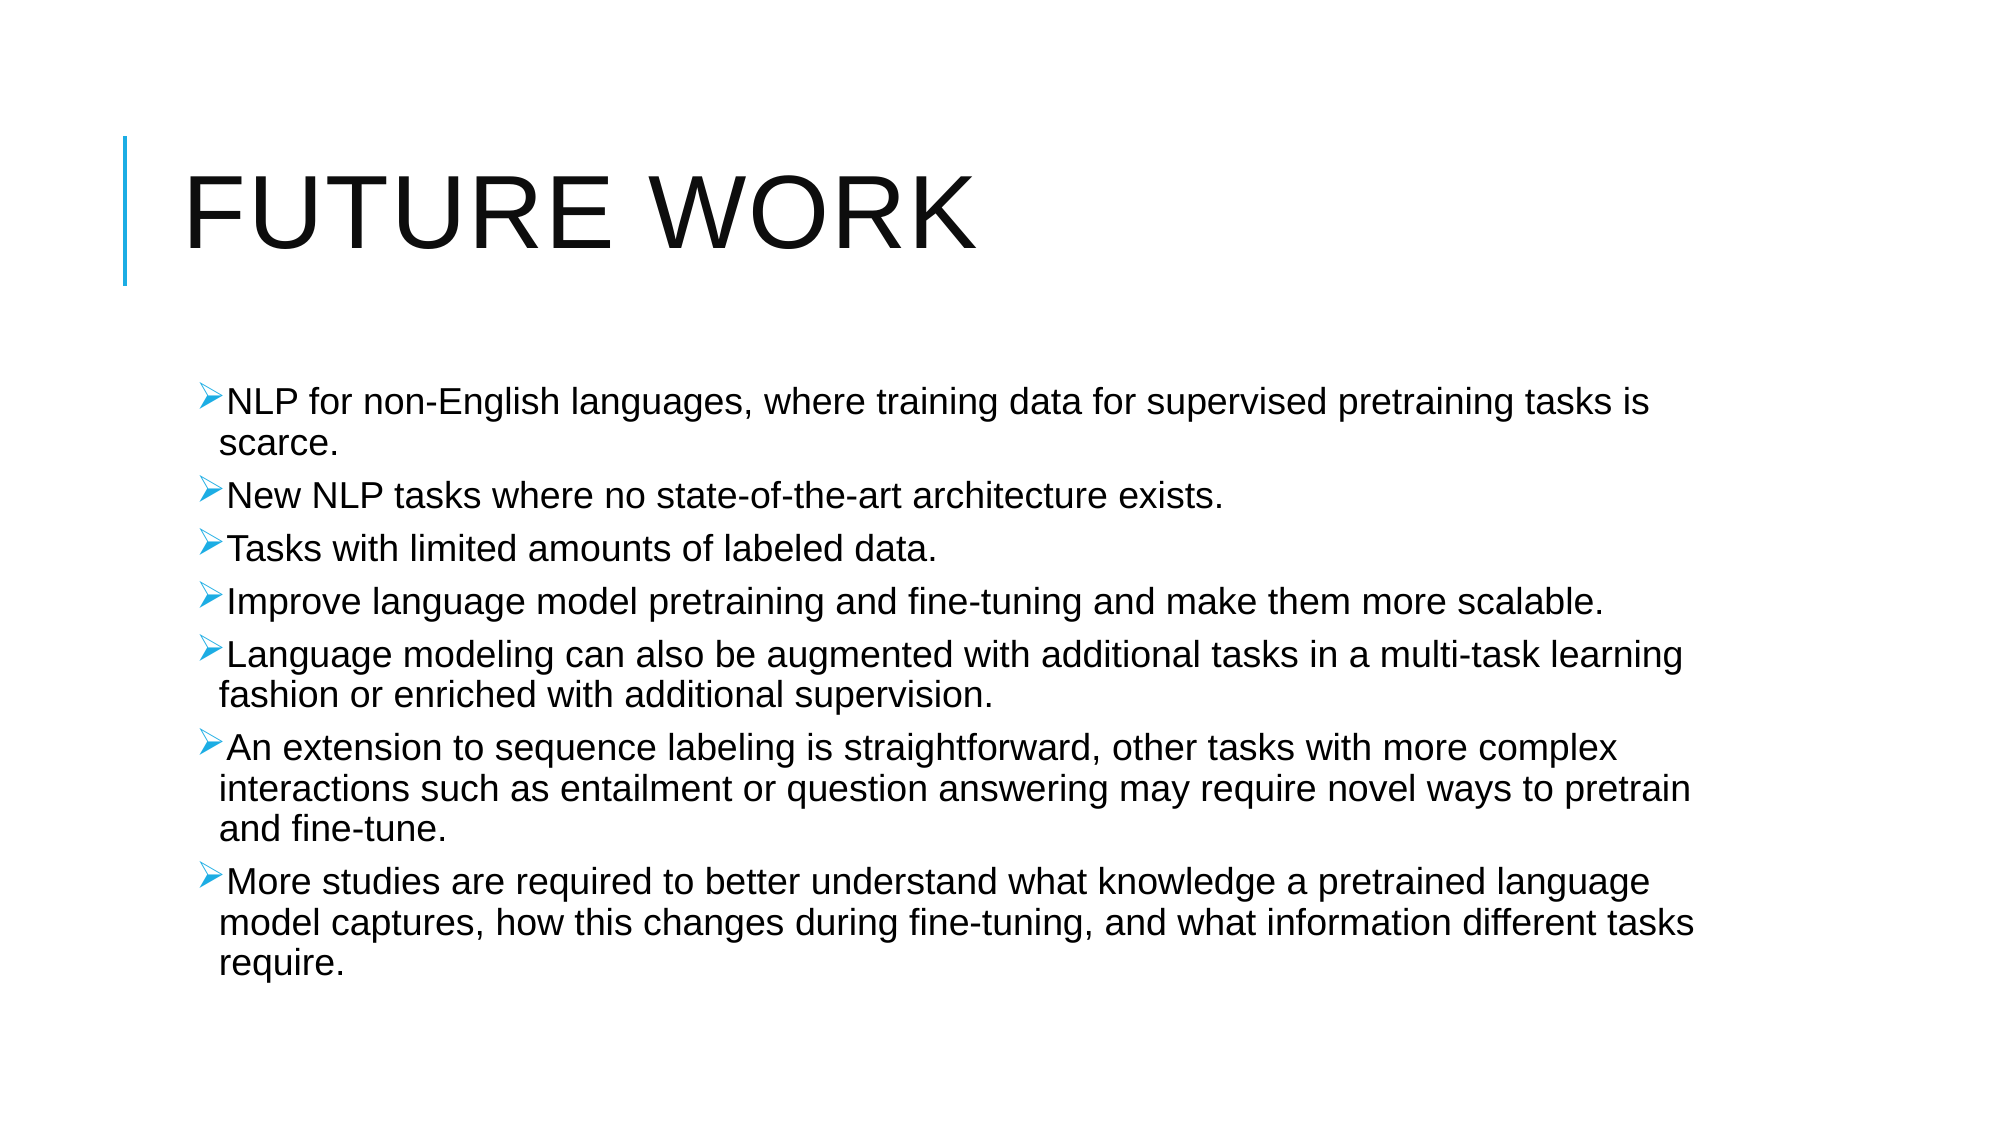

# Future work
NLP for non-English languages, where training data for supervised pretraining tasks is scarce.
New NLP tasks where no state-of-the-art architecture exists.
Tasks with limited amounts of labeled data.
Improve language model pretraining and fine-tuning and make them more scalable.
Language modeling can also be augmented with additional tasks in a multi-task learning fashion or enriched with additional supervision.
An extension to sequence labeling is straightforward, other tasks with more complex interactions such as entailment or question answering may require novel ways to pretrain and fine-tune.
More studies are required to better understand what knowledge a pretrained language model captures, how this changes during fine-tuning, and what information different tasks require.